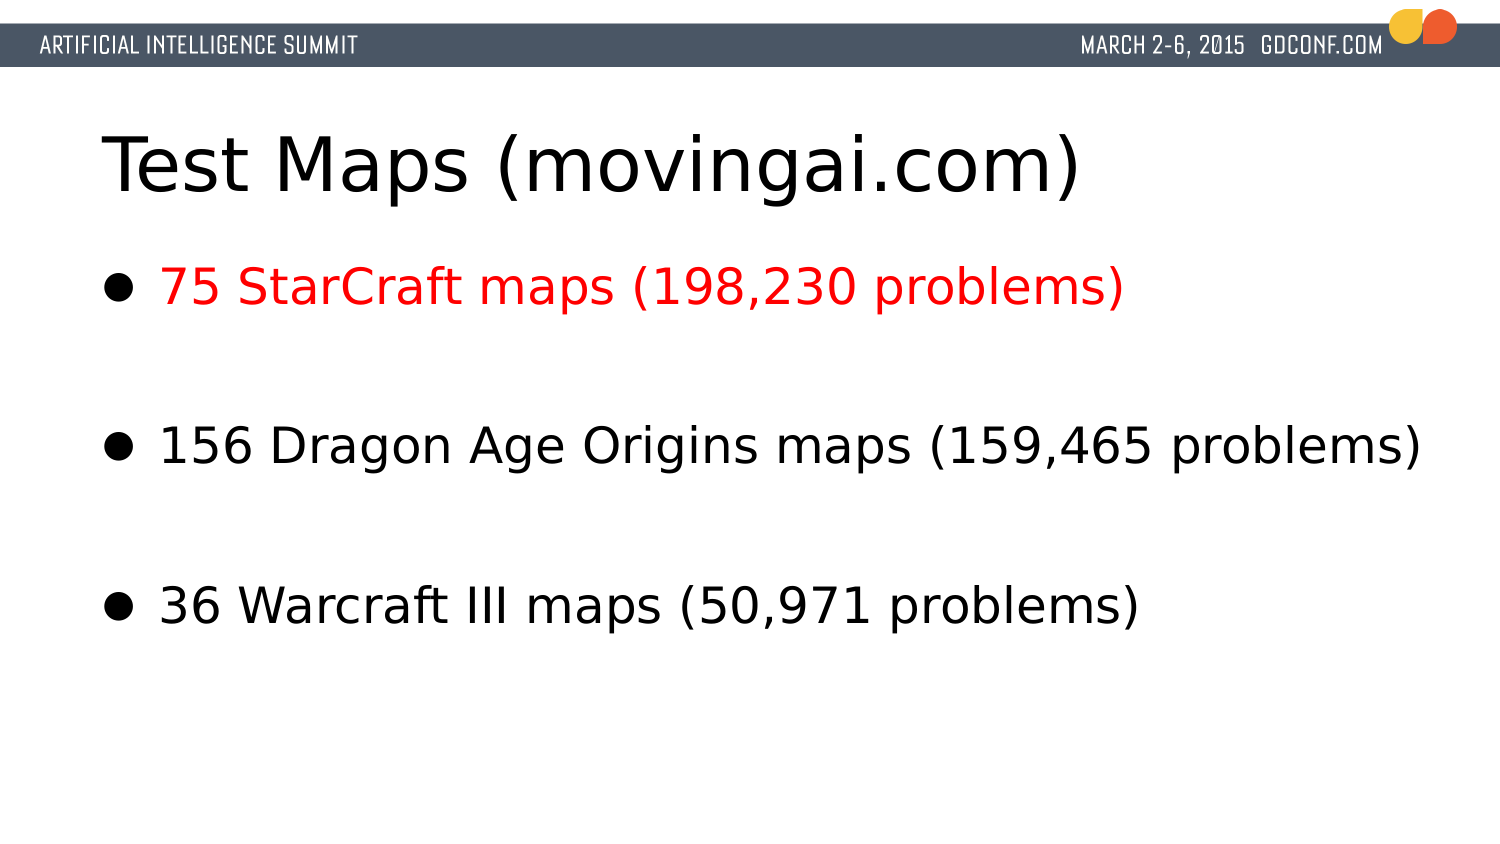

# Test Maps (movingai.com)
75 StarCraft maps (198,230 problems)

156 Dragon Age Origins maps (159,465 problems)

36 Warcraft III maps (50,971 problems)